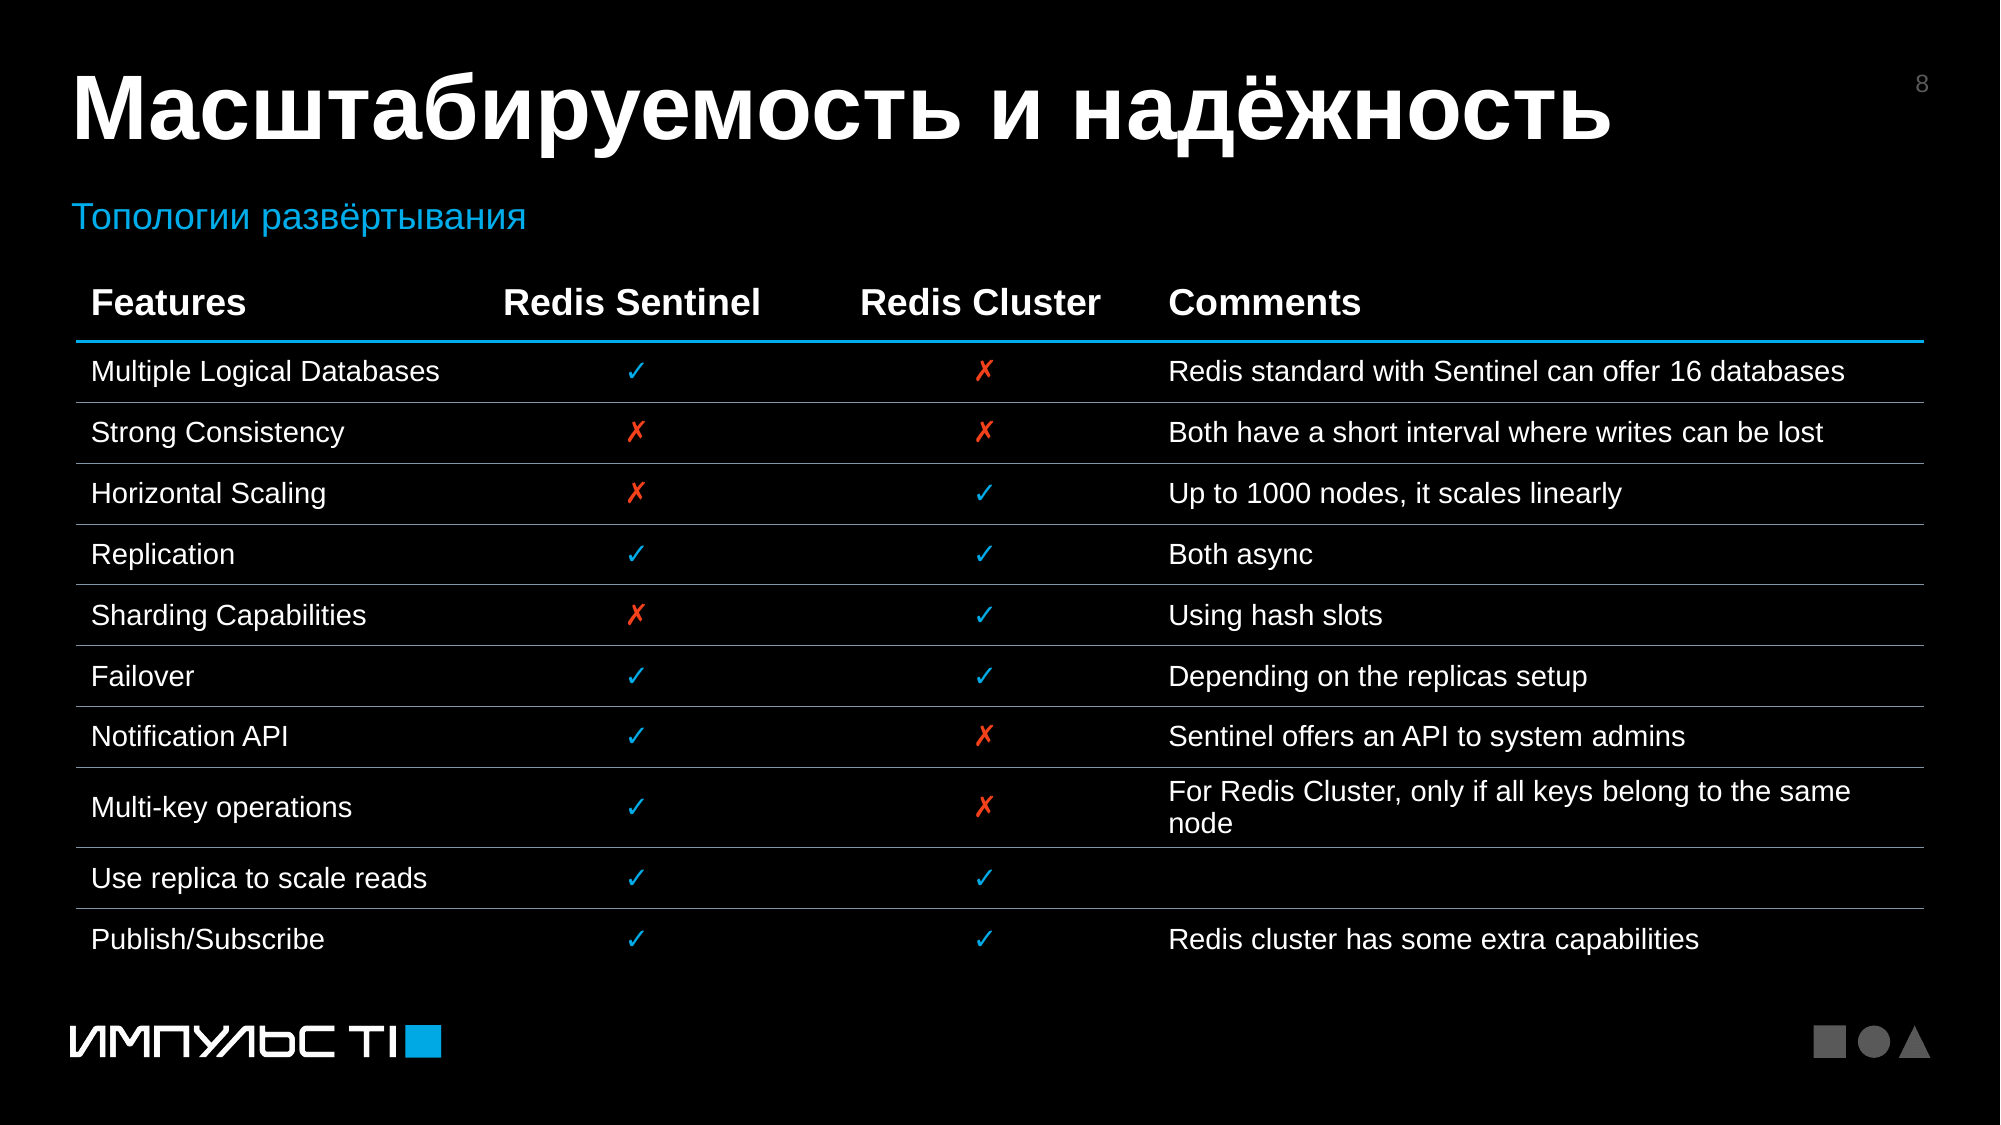

# Масштабируемость и надёжность
Топологии развёртывания
| Features | Redis Sentinel | Redis Cluster | Comments |
| --- | --- | --- | --- |
| Multiple Logical Databases | ✓ | ✗ | Redis standard with Sentinel can offer 16 databases |
| Strong Consistency | ✗ | ✗ | Both have a short interval where writes can be lost |
| Horizontal Scaling | ✗ | ✓ | Up to 1000 nodes, it scales linearly |
| Replication | ✓ | ✓ | Both async |
| Sharding Capabilities | ✗ | ✓ | Using hash slots |
| Failover | ✓ | ✓ | Depending on the replicas setup |
| Notification API | ✓ | ✗ | Sentinel offers an API to system admins |
| Multi-key operations | ✓ | ✗ | For Redis Cluster, only if all keys belong to the same node |
| Use replica to scale reads | ✓ | ✓ |  |
| Publish/Subscribe | ✓ | ✓ | Redis cluster has some extra capabilities |